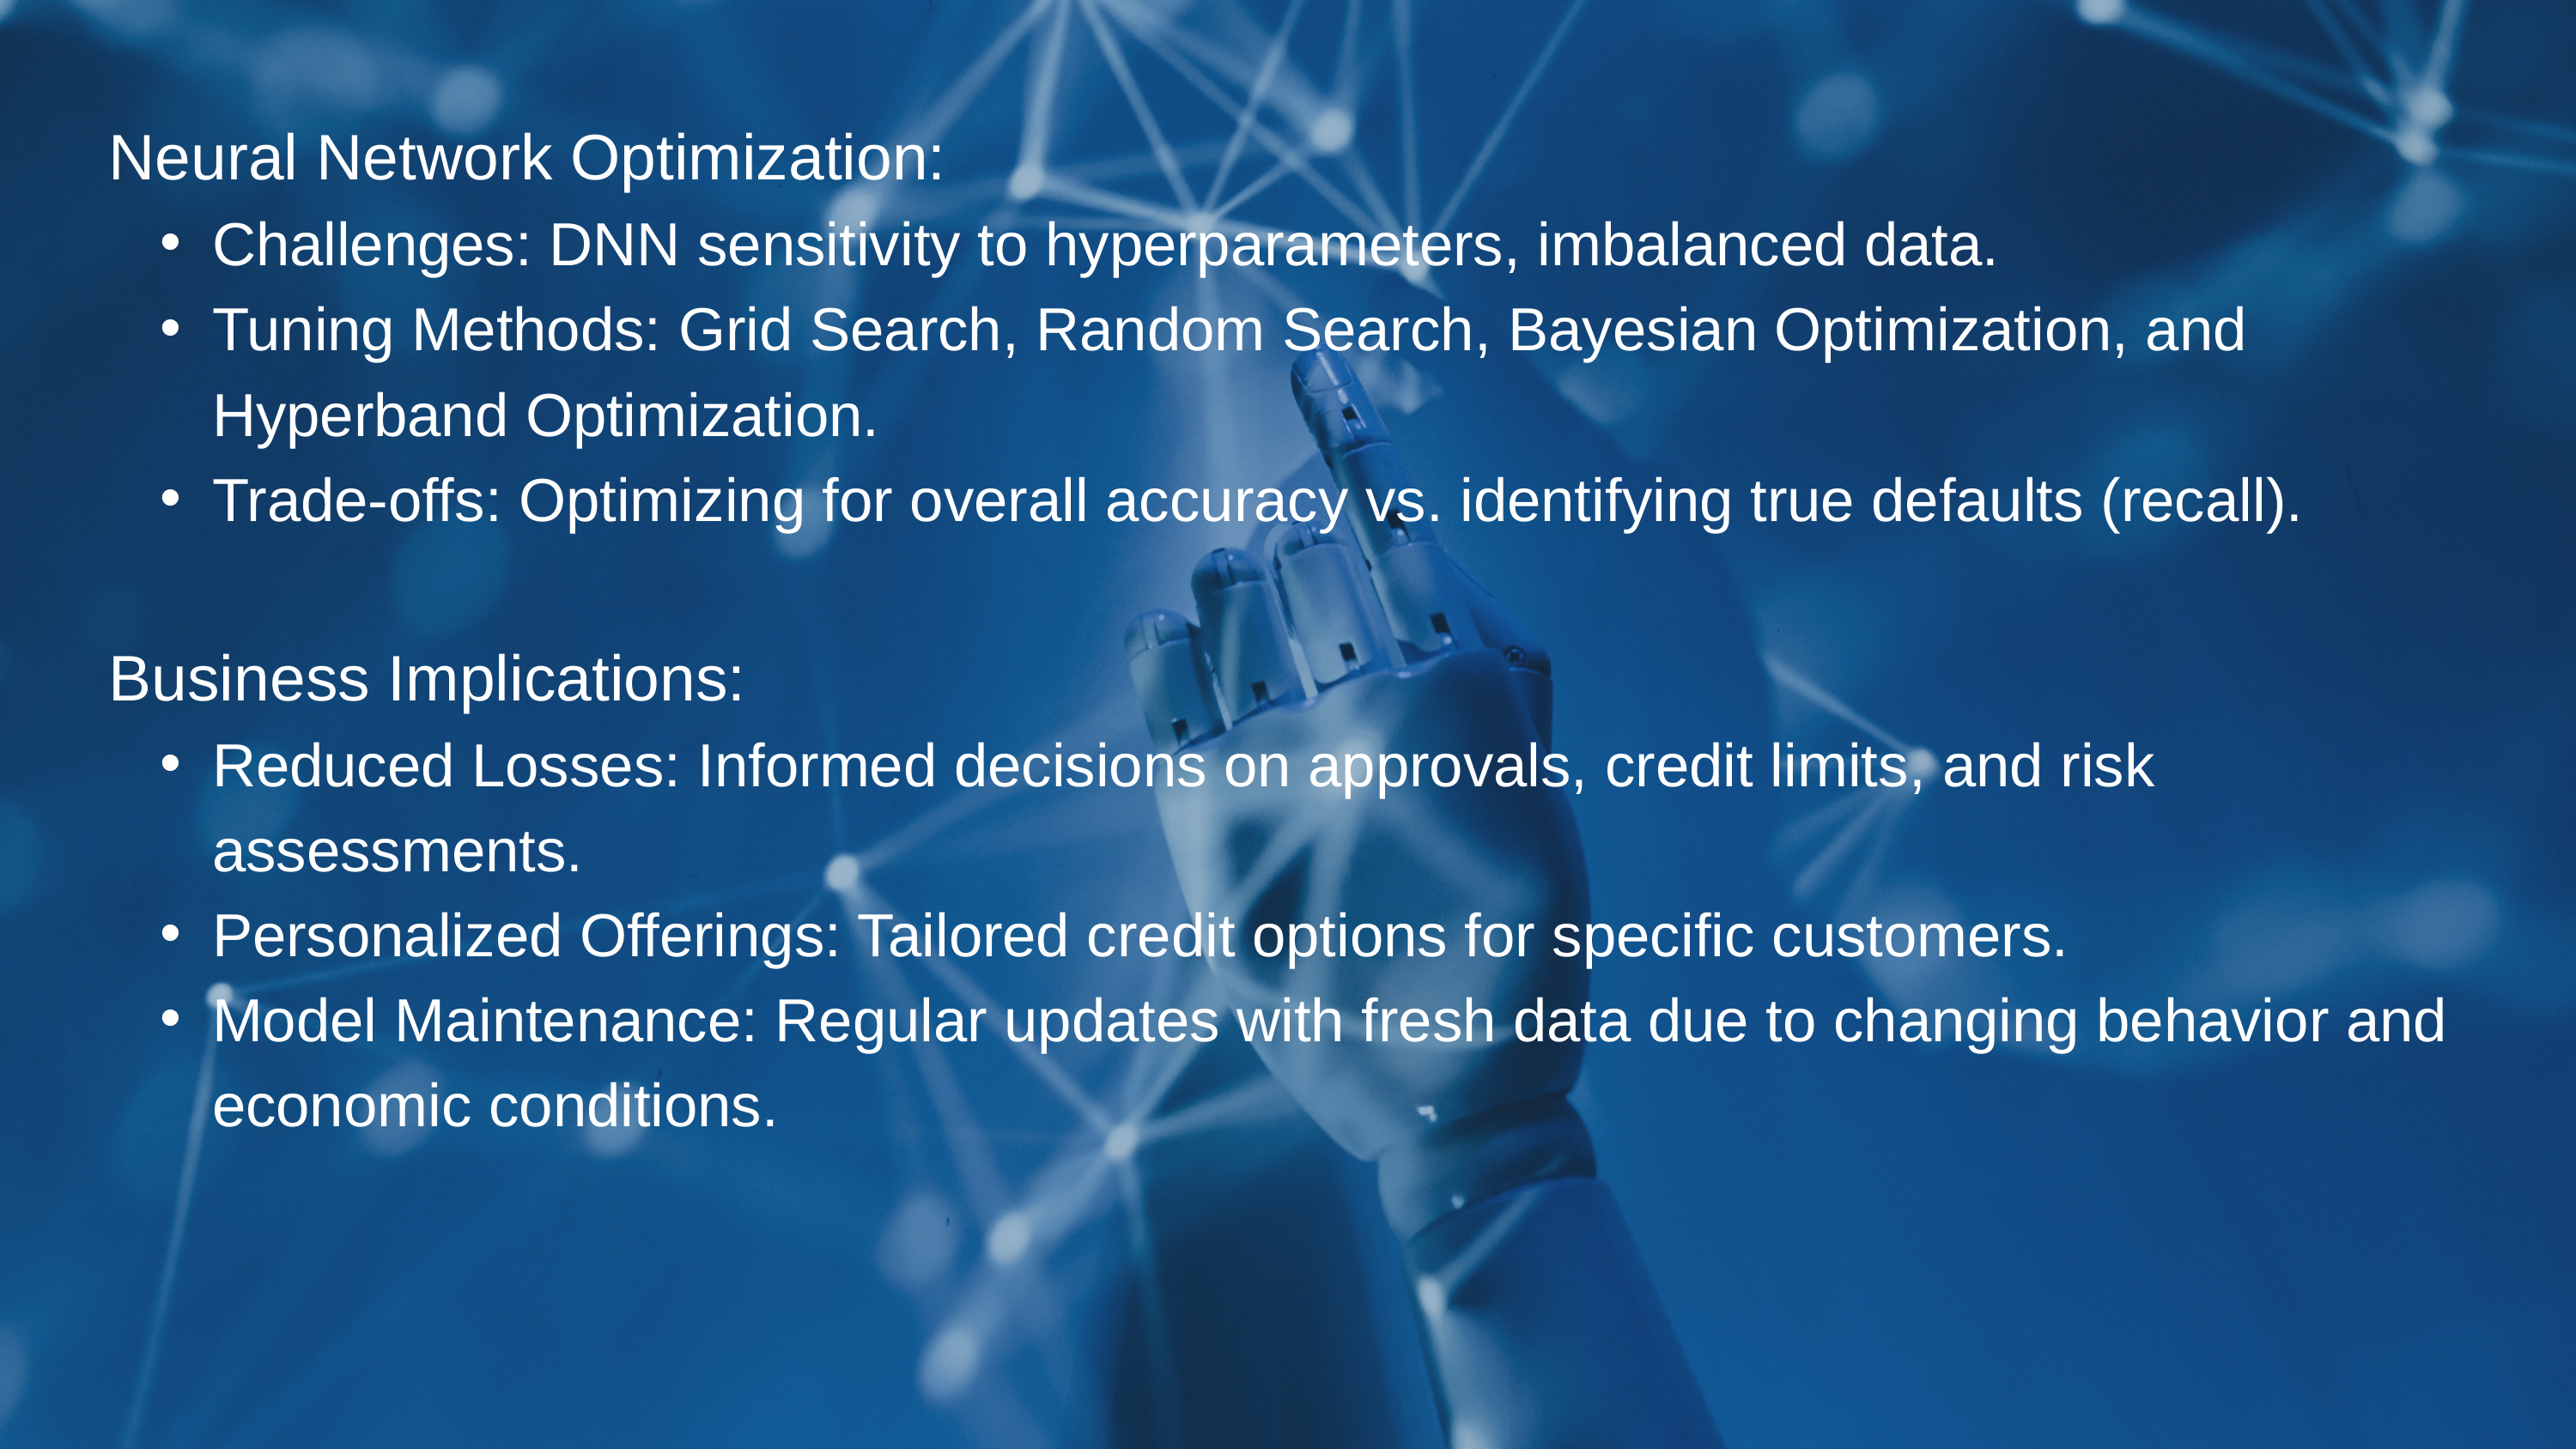

Neural Network Optimization:
Challenges: DNN sensitivity to hyperparameters, imbalanced data.
Tuning Methods: Grid Search, Random Search, Bayesian Optimization, and Hyperband Optimization.
Trade-offs: Optimizing for overall accuracy vs. identifying true defaults (recall).

Business Implications:
Reduced Losses: Informed decisions on approvals, credit limits, and risk assessments.
Personalized Offerings: Tailored credit options for specific customers.
Model Maintenance: Regular updates with fresh data due to changing behavior and economic conditions.